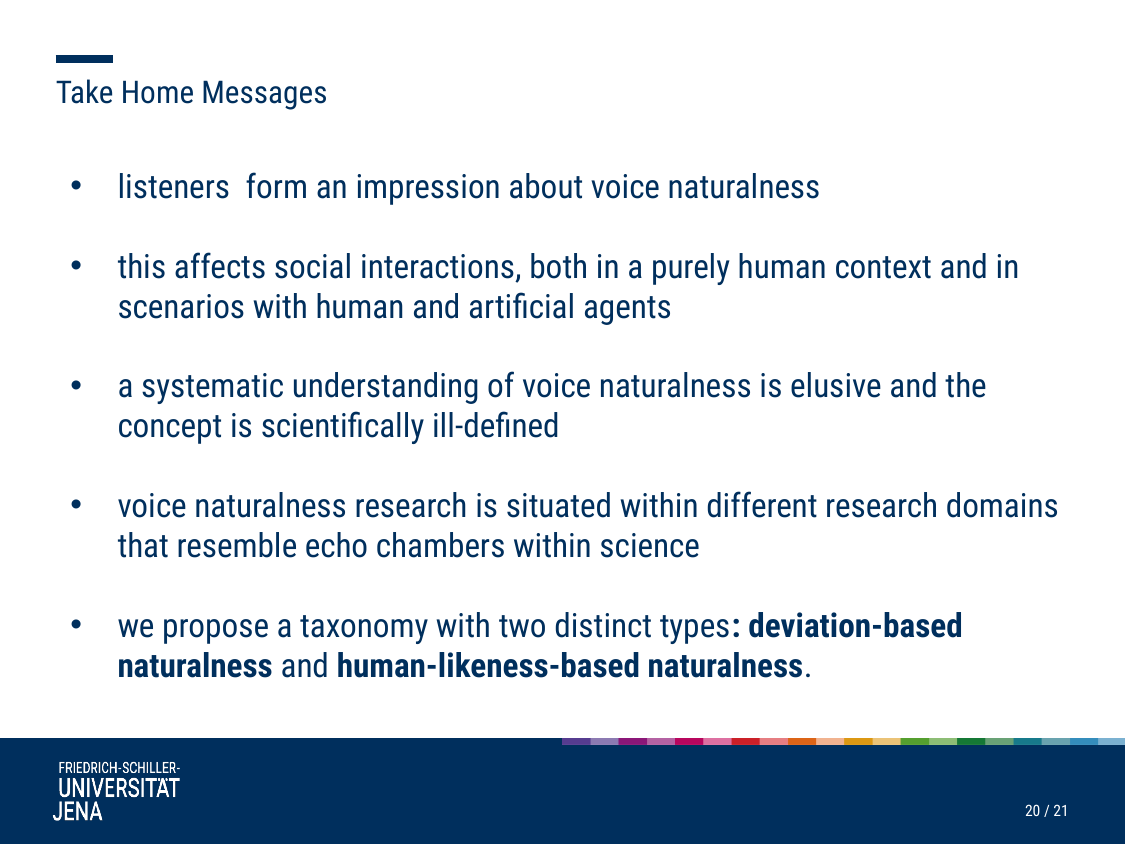

Take Home Messages
listeners  form an impression about voice naturalness

this affects social interactions, both in a purely human context and in scenarios with human and artificial agents

a systematic understanding of voice naturalness is elusive and the concept is scientifically ill-defined

voice naturalness research is situated within different research domains that resemble echo chambers within science

we propose a taxonomy with two distinct types: deviation-based naturalness and human-likeness-based naturalness.